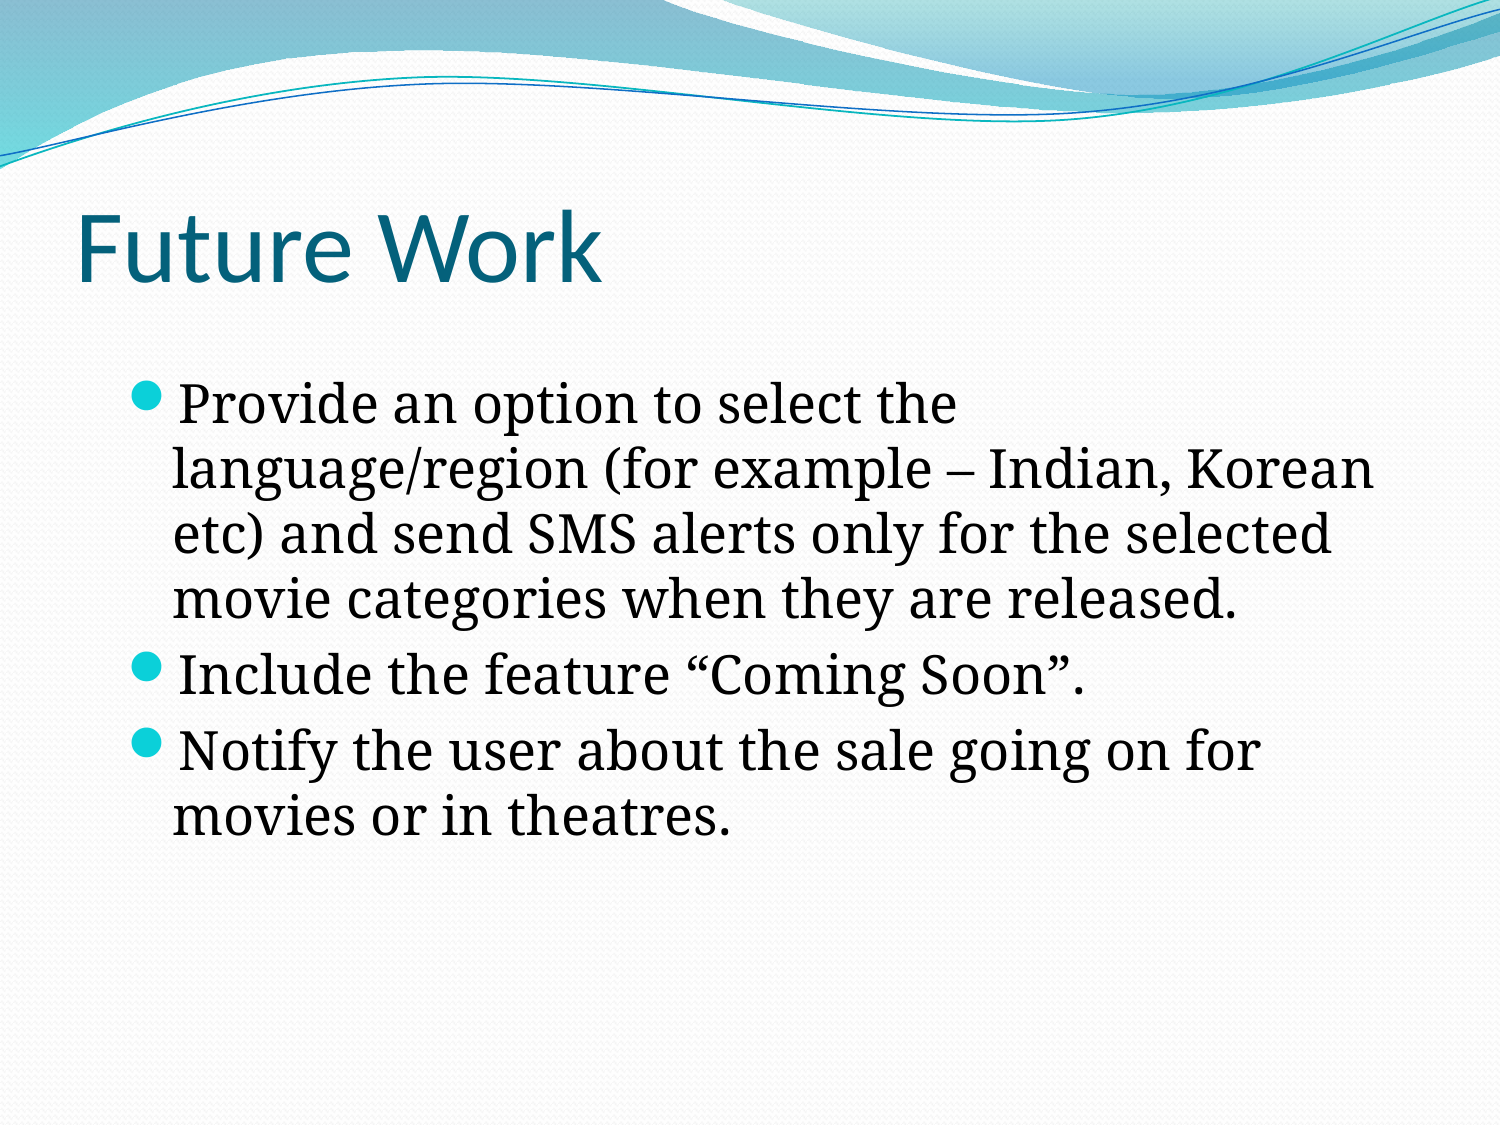

# Future Work
Provide an option to select the language/region (for example – Indian, Korean etc) and send SMS alerts only for the selected movie categories when they are released.
Include the feature “Coming Soon”.
Notify the user about the sale going on for movies or in theatres.